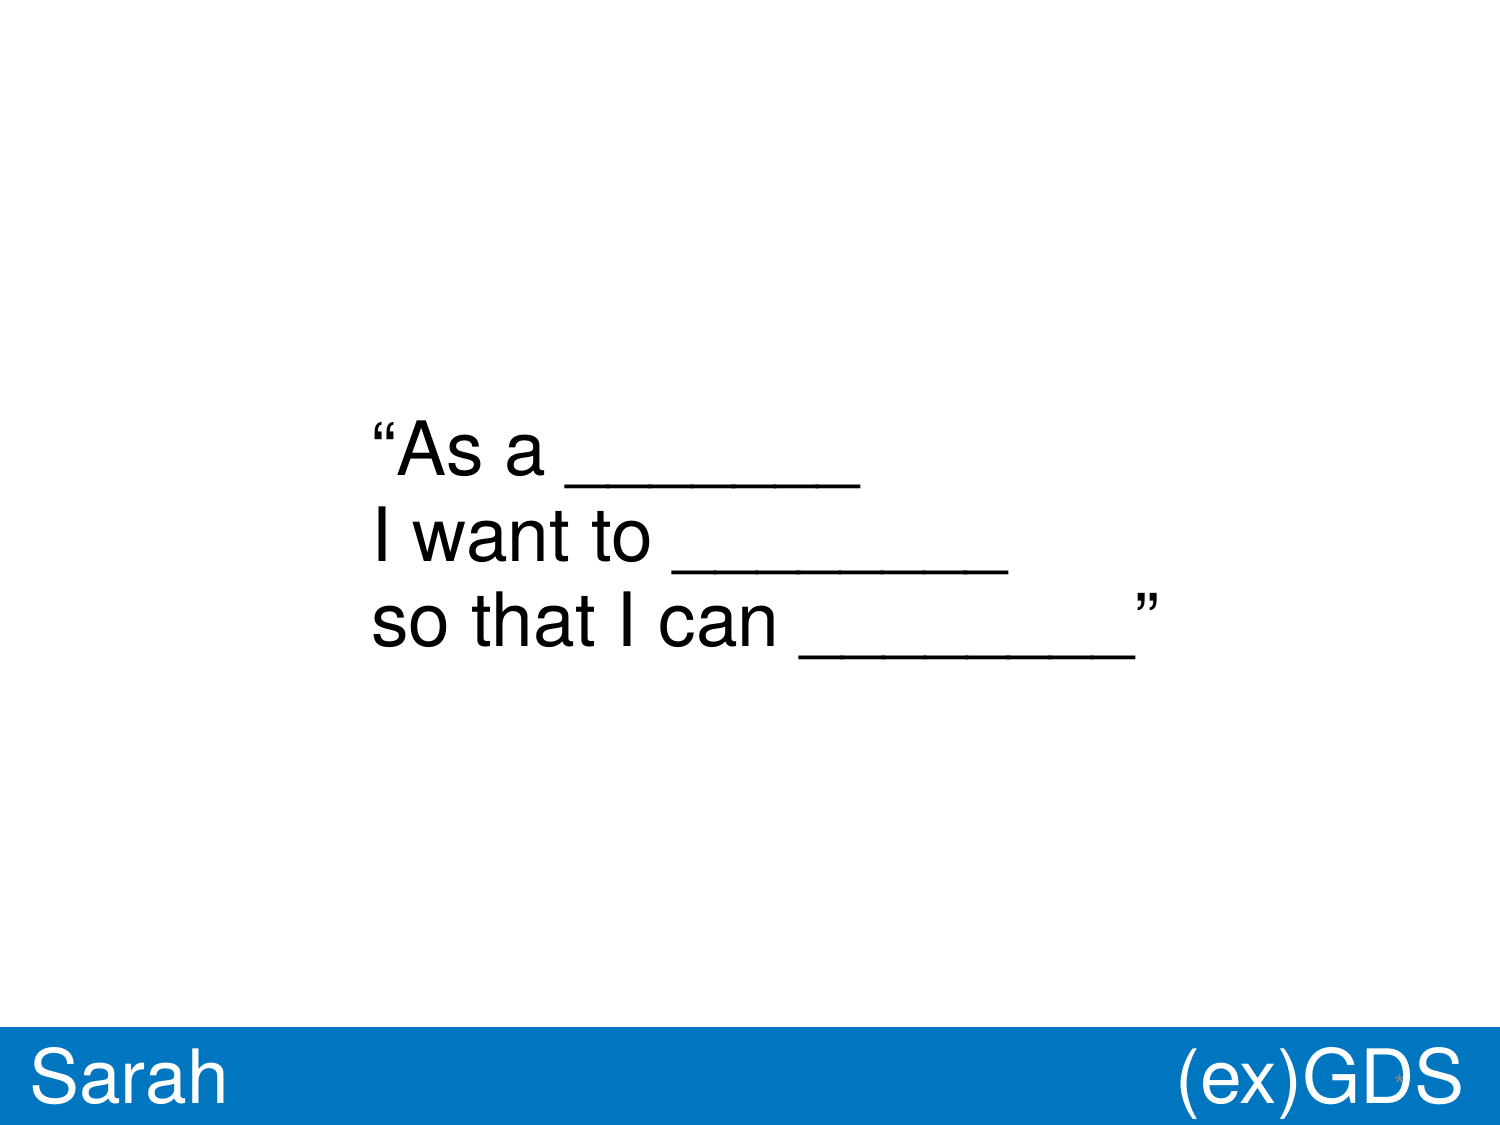

“As a _______
I want to ________
so that I can ________”

Sarah
(ex)GDS
GDS

Paul
*
*